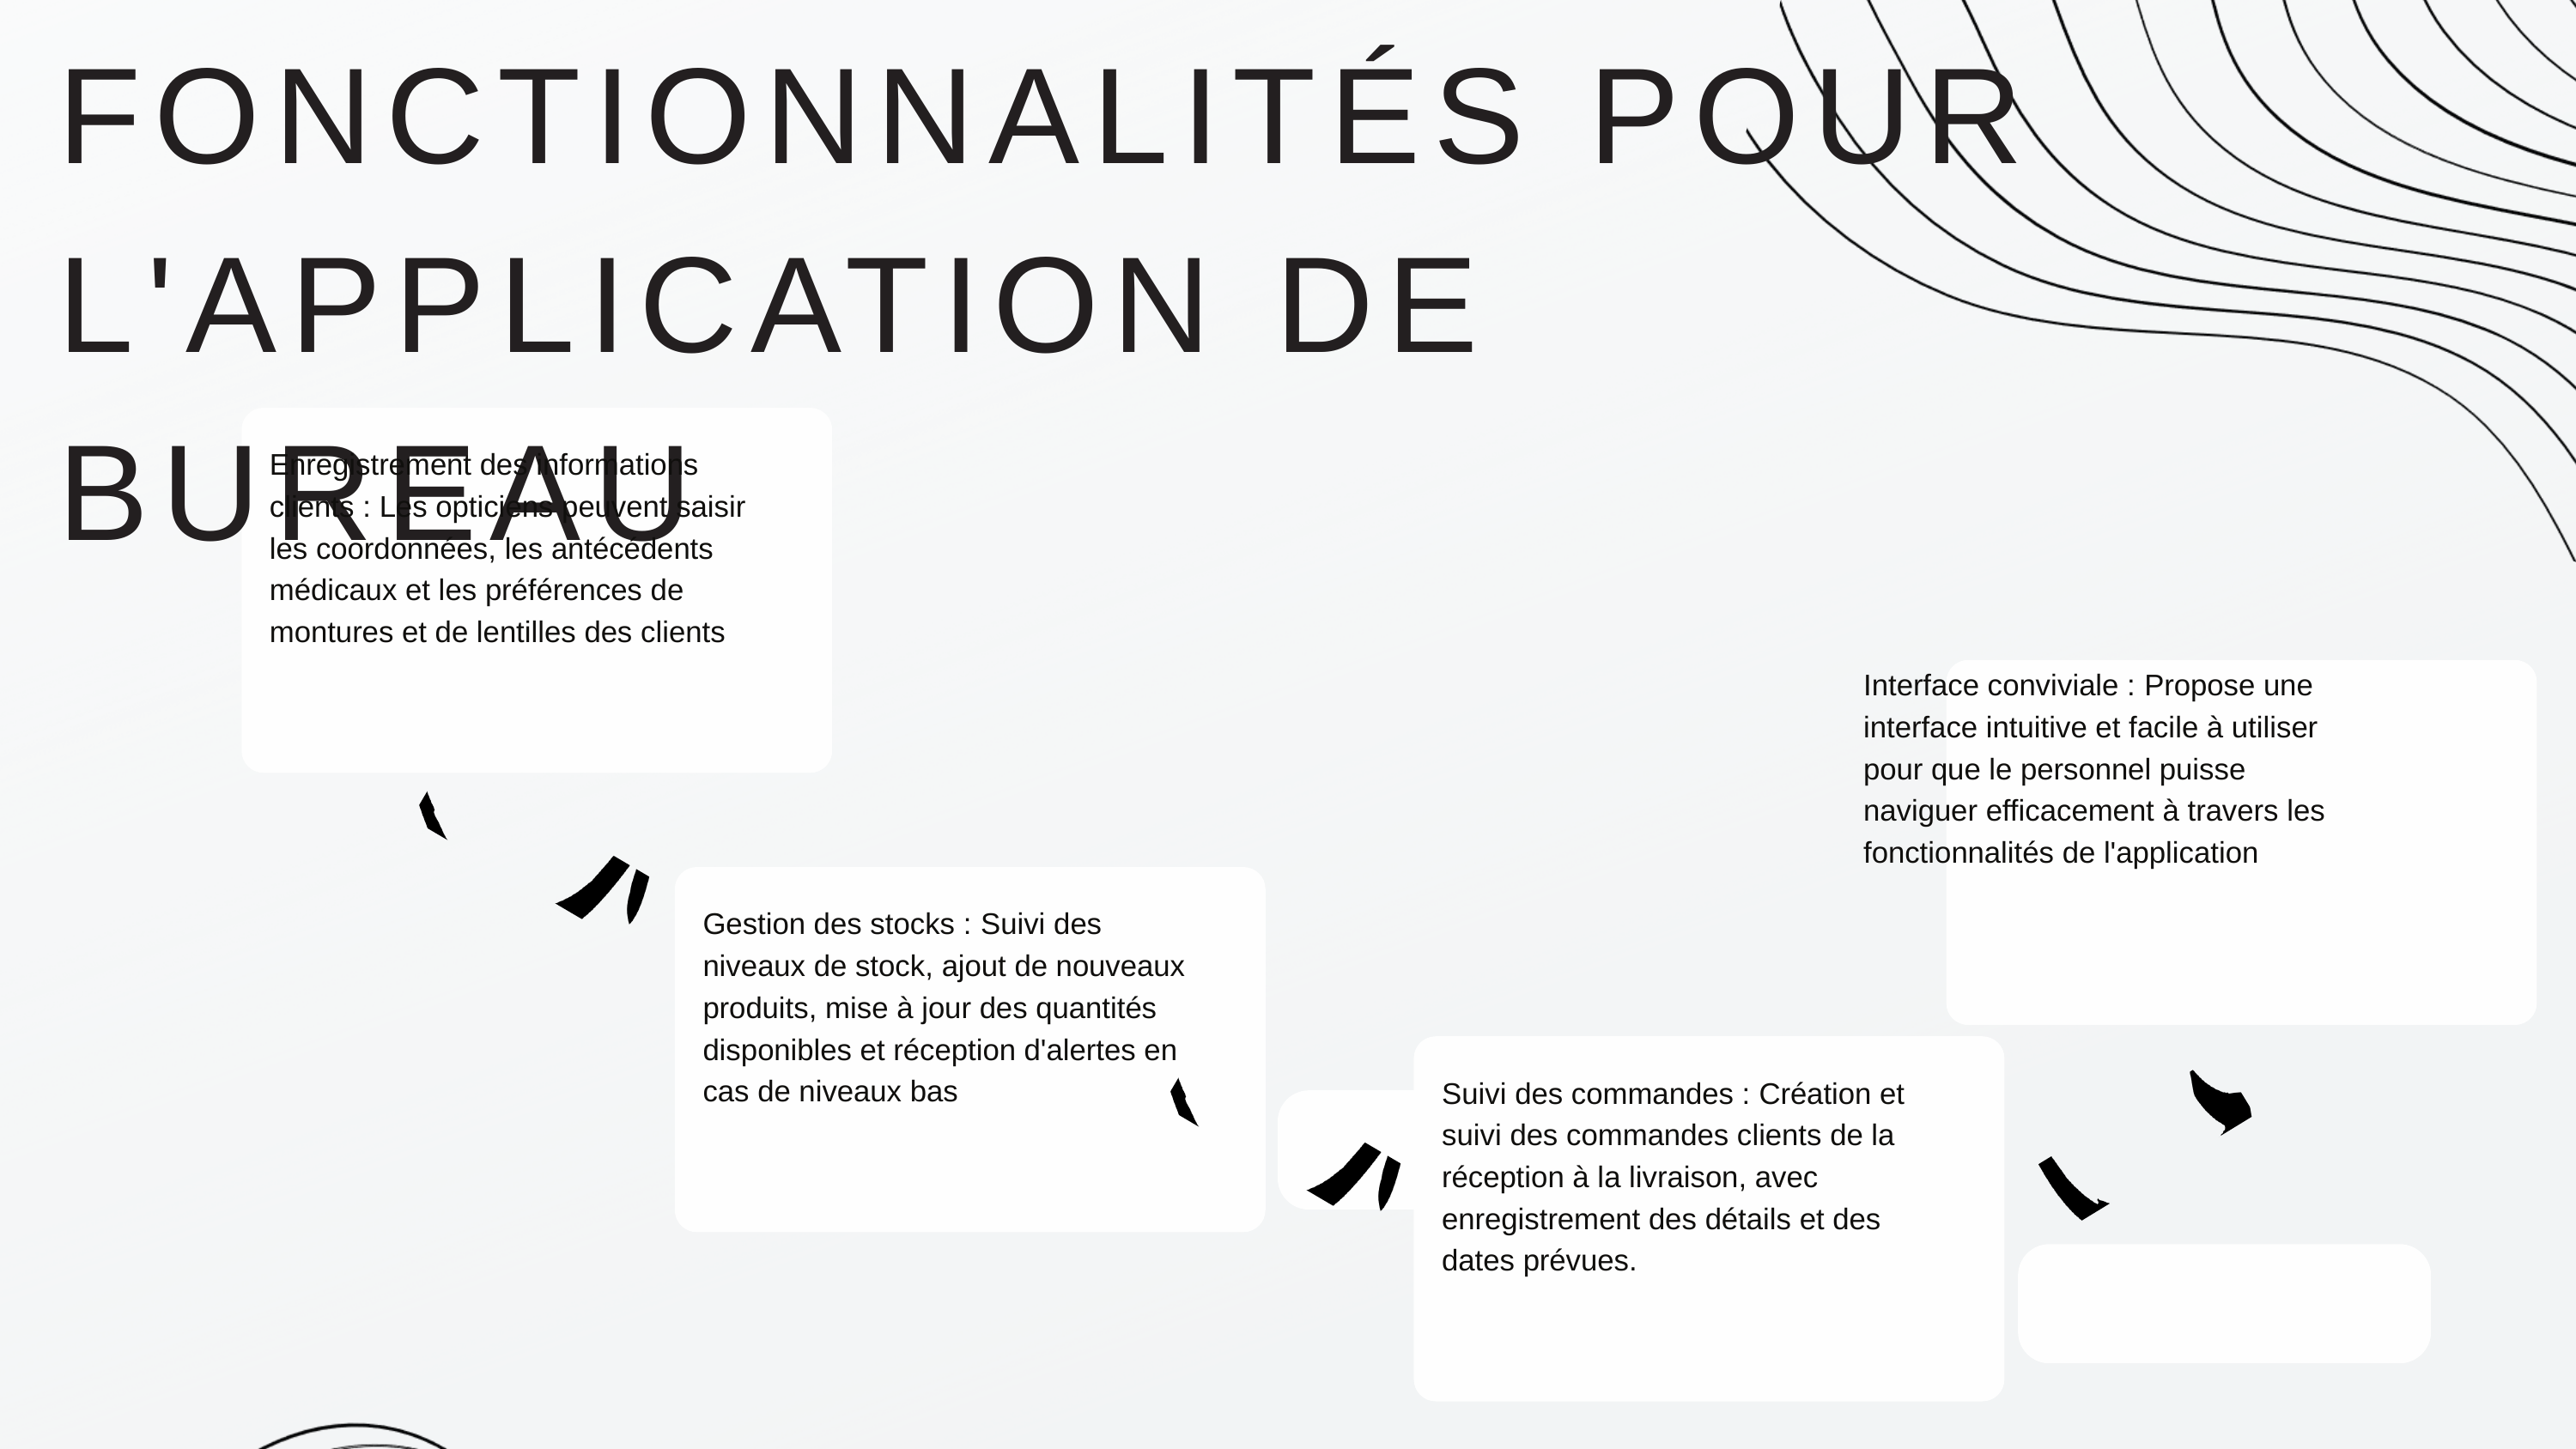

FONCTIONNALITÉS POUR L'APPLICATION DE BUREAU

Enregistrement des informations clients : Les opticiens peuvent saisir les coordonnées, les antécédents médicaux et les préférences de montures et de lentilles des clients
Interface conviviale : Propose une interface intuitive et facile à utiliser pour que le personnel puisse naviguer efficacement à travers les fonctionnalités de l'application

Gestion des stocks : Suivi des niveaux de stock, ajout de nouveaux produits, mise à jour des quantités disponibles et réception d'alertes en cas de niveaux bas

Suivi des commandes : Création et suivi des commandes clients de la réception à la livraison, avec enregistrement des détails et des dates prévues.